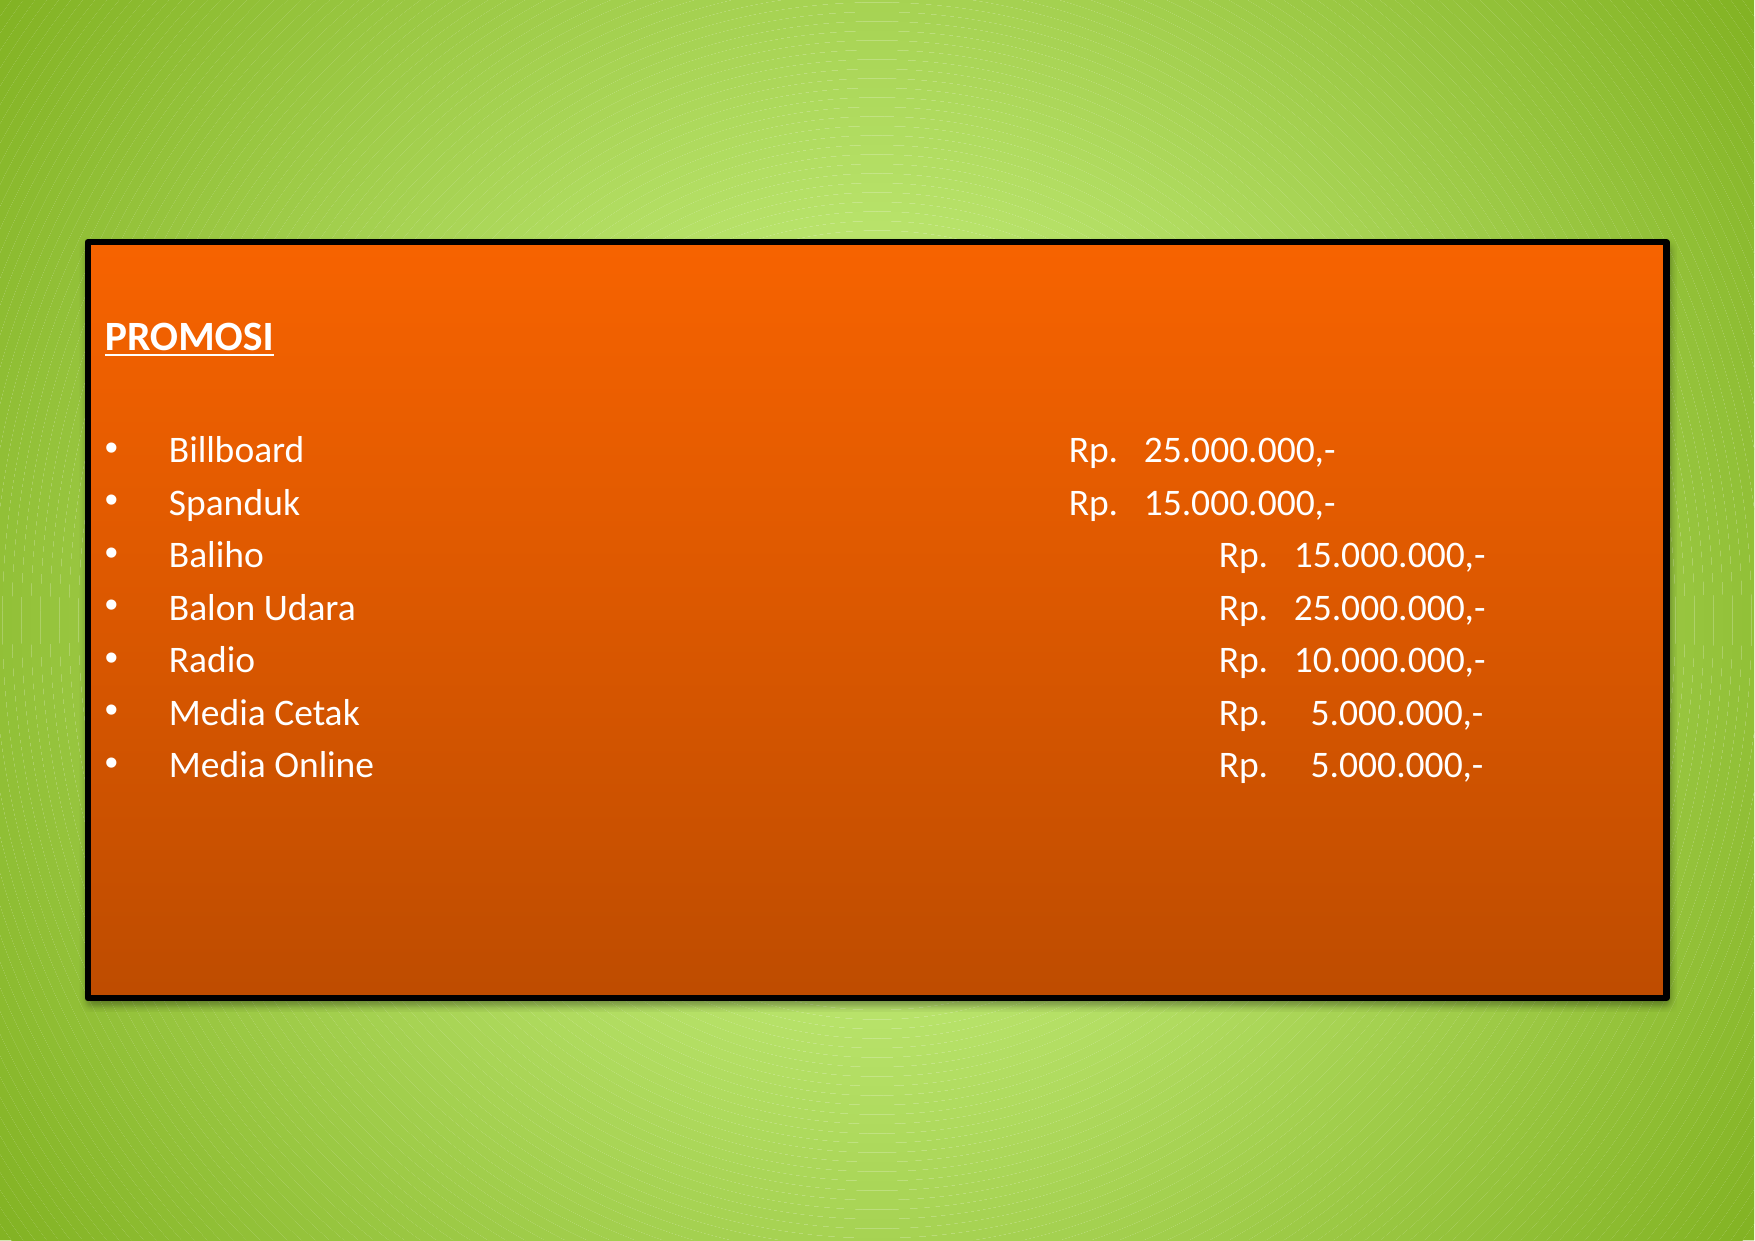

PROMOSI

Billboard						Rp.   25.000.000,-
Spanduk						Rp.   15.000.000,-
Baliho							Rp.   15.000.000,-
Balon Udara						Rp.   25.000.000,-
Radio							Rp.   10.000.000,-
Media Cetak						Rp.     5.000.000,-
Media Online						Rp.     5.000.000,-